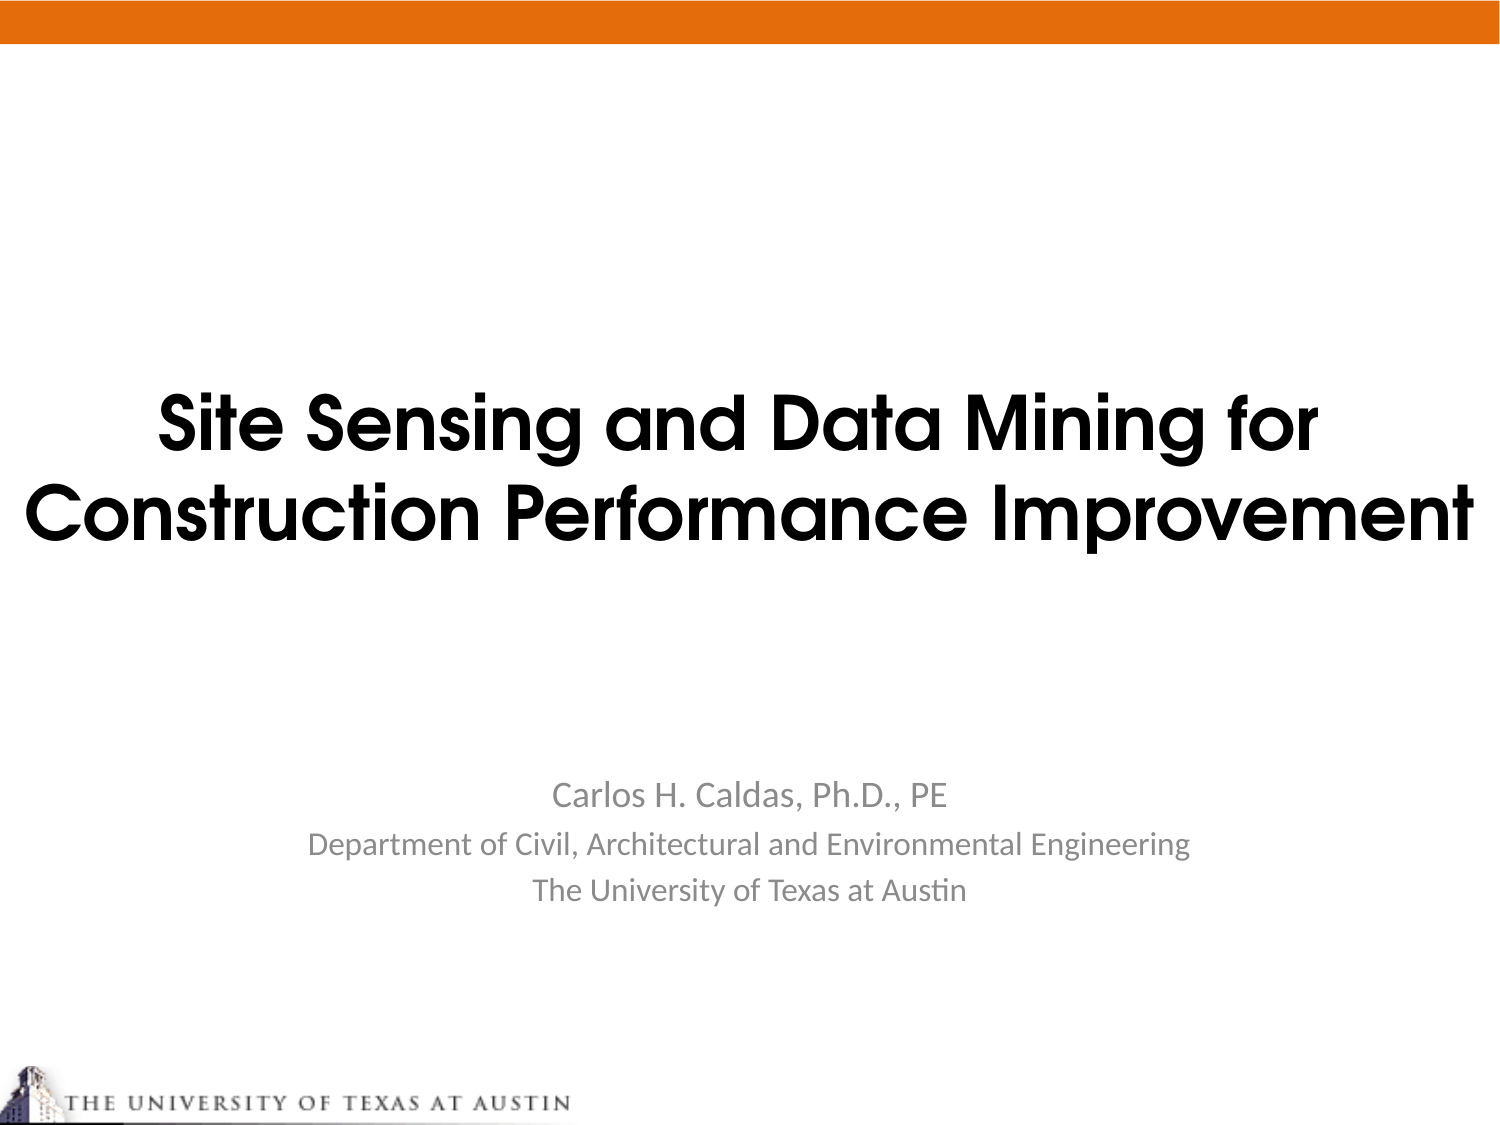

# Site Sensing and Data Mining for Construction Performance Improvement
Carlos H. Caldas, Ph.D., PE
Department of Civil, Architectural and Environmental Engineering
The University of Texas at Austin